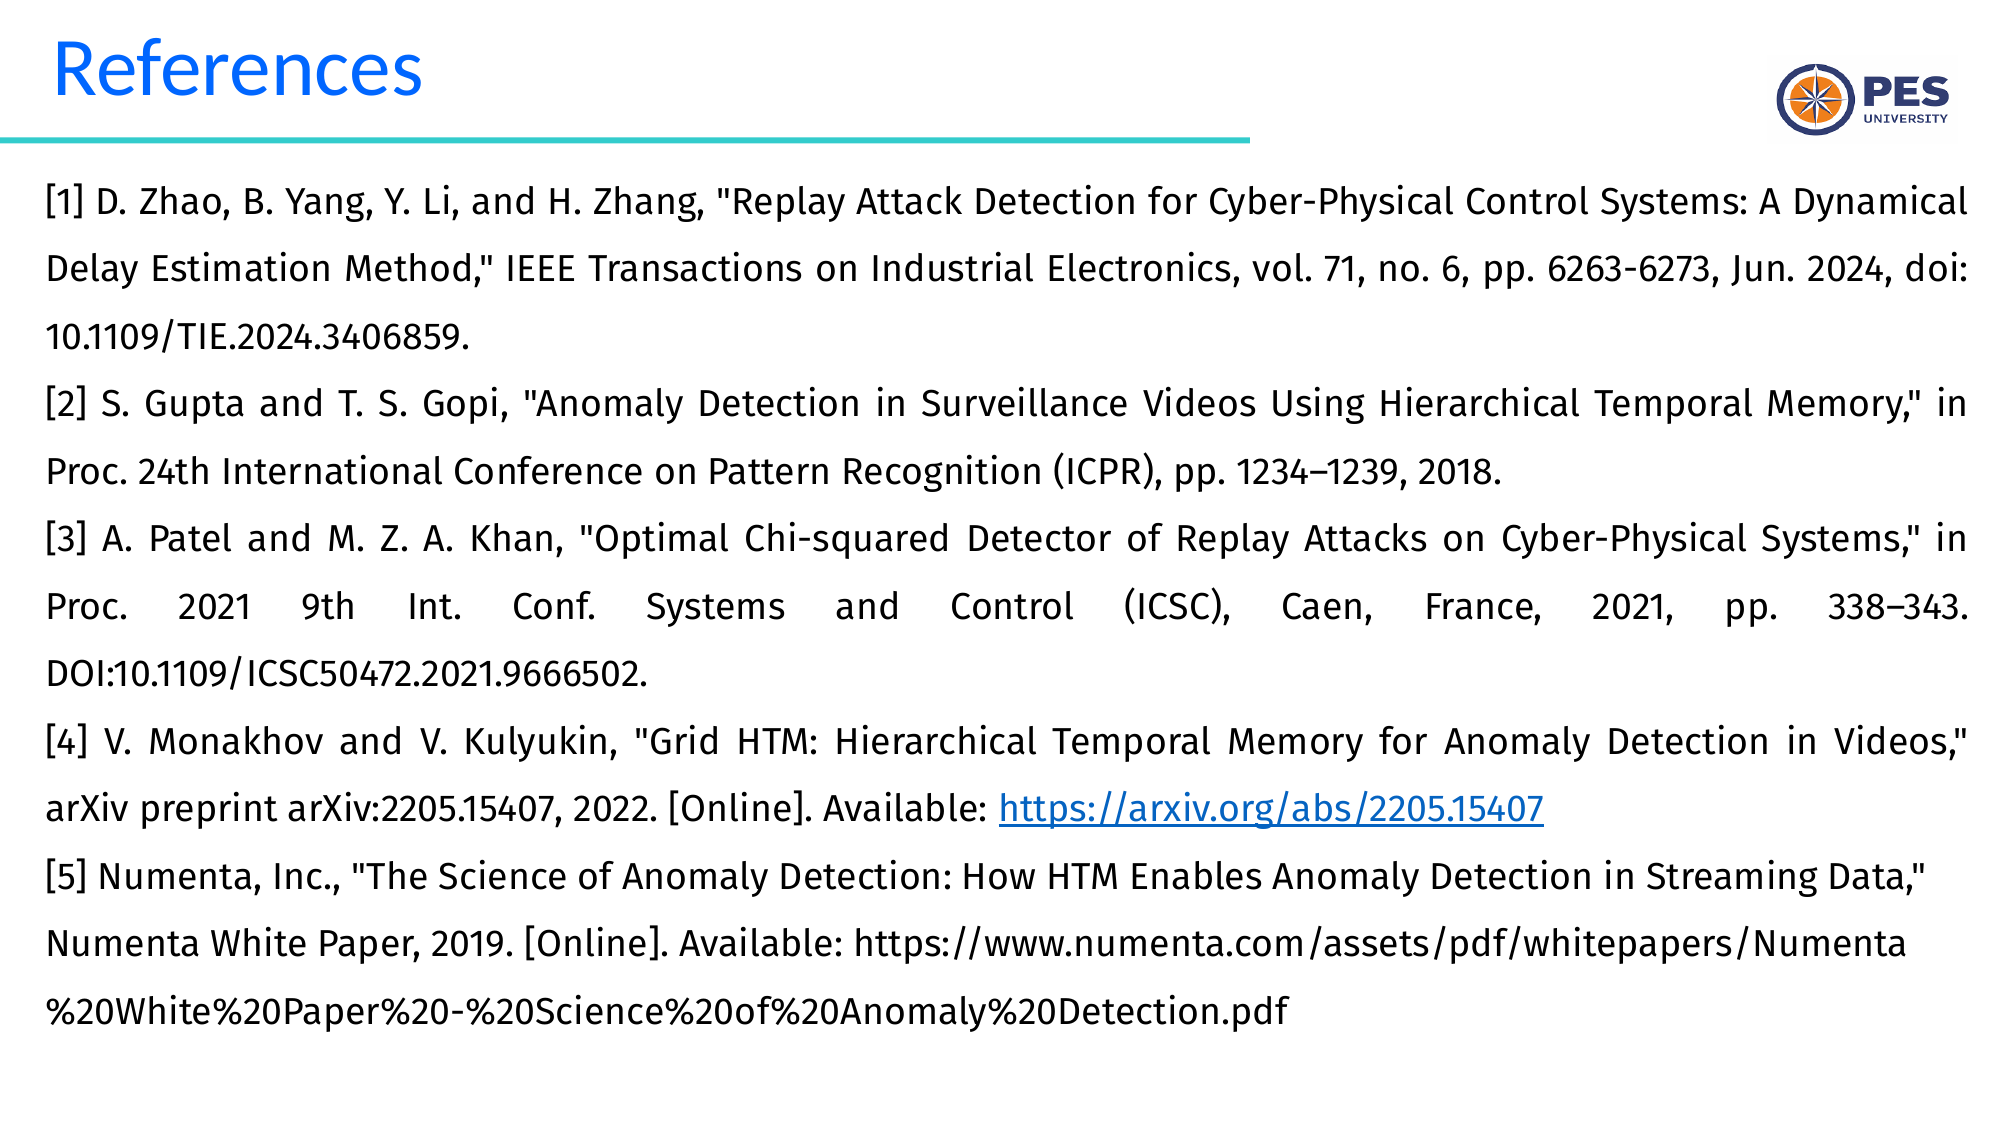

# References
[1] D. Zhao, B. Yang, Y. Li, and H. Zhang, "Replay Attack Detection for Cyber-Physical Control Systems: A Dynamical Delay Estimation Method," IEEE Transactions on Industrial Electronics, vol. 71, no. 6, pp. 6263-6273, Jun. 2024, doi: 10.1109/TIE.2024.3406859.
[2] S. Gupta and T. S. Gopi, "Anomaly Detection in Surveillance Videos Using Hierarchical Temporal Memory," in Proc. 24th International Conference on Pattern Recognition (ICPR), pp. 1234–1239, 2018.
[3] A. Patel and M. Z. A. Khan, "Optimal Chi-squared Detector of Replay Attacks on Cyber-Physical Systems," in Proc. 2021 9th Int. Conf. Systems and Control (ICSC), Caen, France, 2021, pp. 338–343. DOI:10.1109/ICSC50472.2021.9666502.
[4] V. Monakhov and V. Kulyukin, "Grid HTM: Hierarchical Temporal Memory for Anomaly Detection in Videos," arXiv preprint arXiv:2205.15407, 2022. [Online]. Available: https://arxiv.org/abs/2205.15407
[5] Numenta, Inc., "The Science of Anomaly Detection: How HTM Enables Anomaly Detection in Streaming Data," Numenta White Paper, 2019. [Online]. Available: https://www.numenta.com/assets/pdf/whitepapers/Numenta%20White%20Paper%20-%20Science%20of%20Anomaly%20Detection.pdf